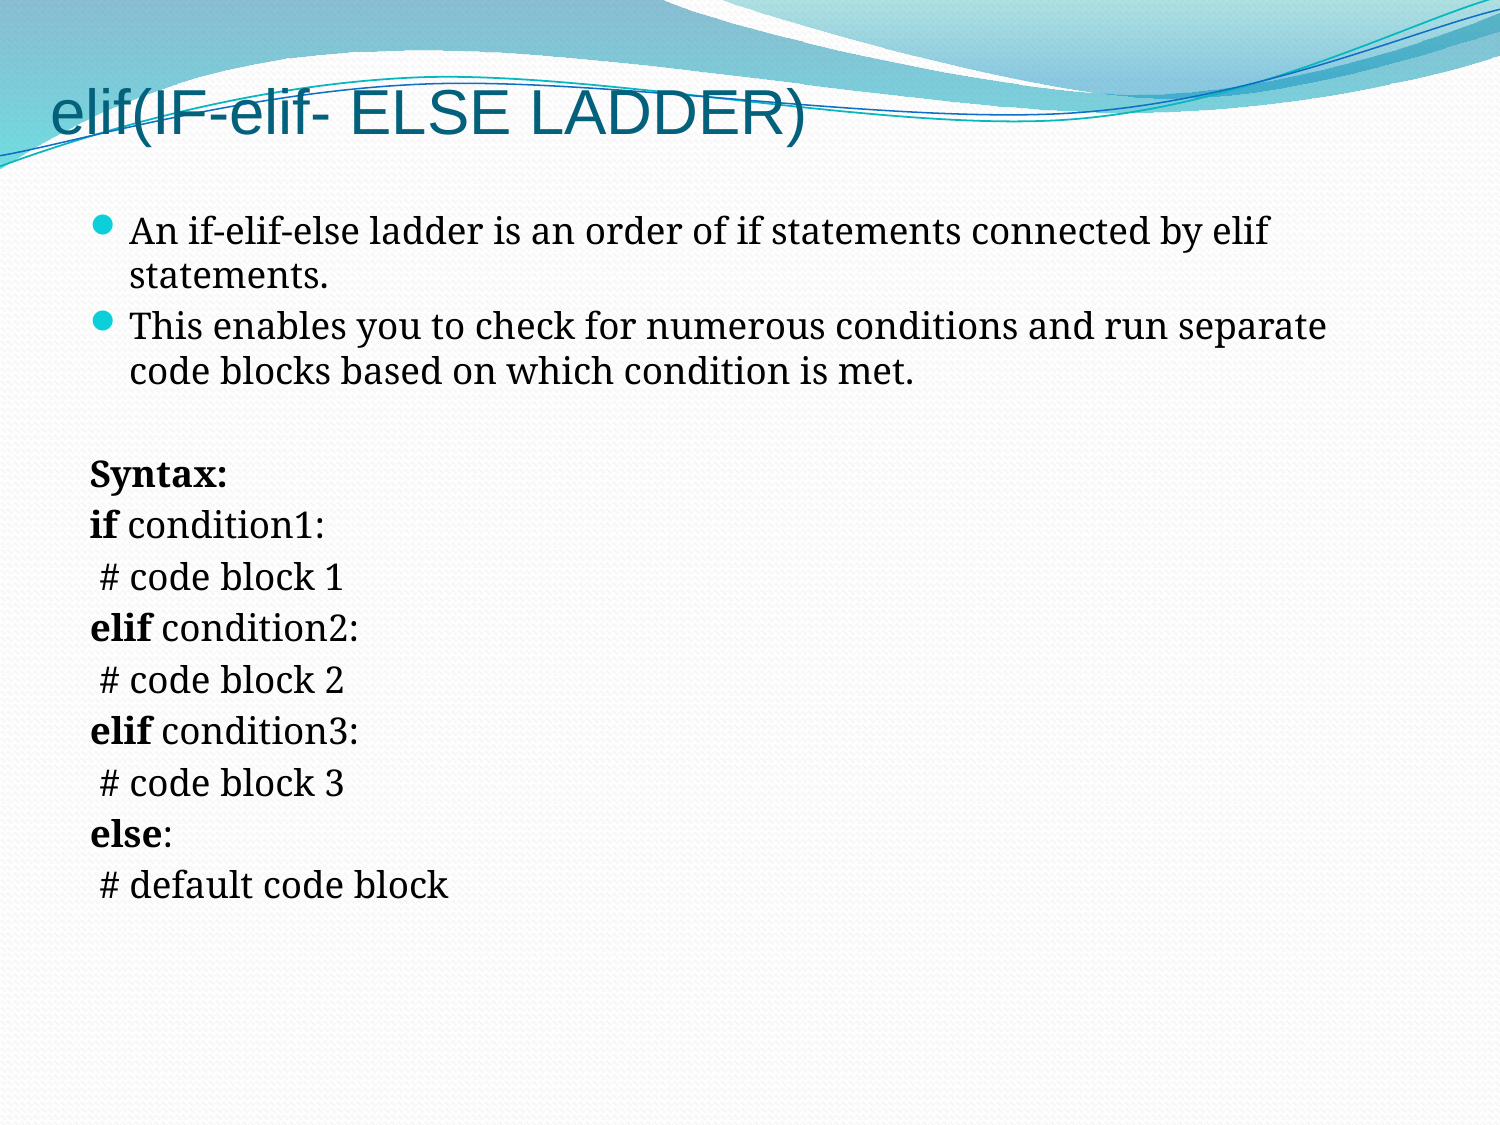

# elif(IF-elif- ELSE LADDER)
An if-elif-else ladder is an order of if statements connected by elif statements.
This enables you to check for numerous conditions and run separate code blocks based on which condition is met.

Syntax:
if condition1:
 # code block 1
elif condition2:
 # code block 2
elif condition3:
 # code block 3
else:
 # default code block